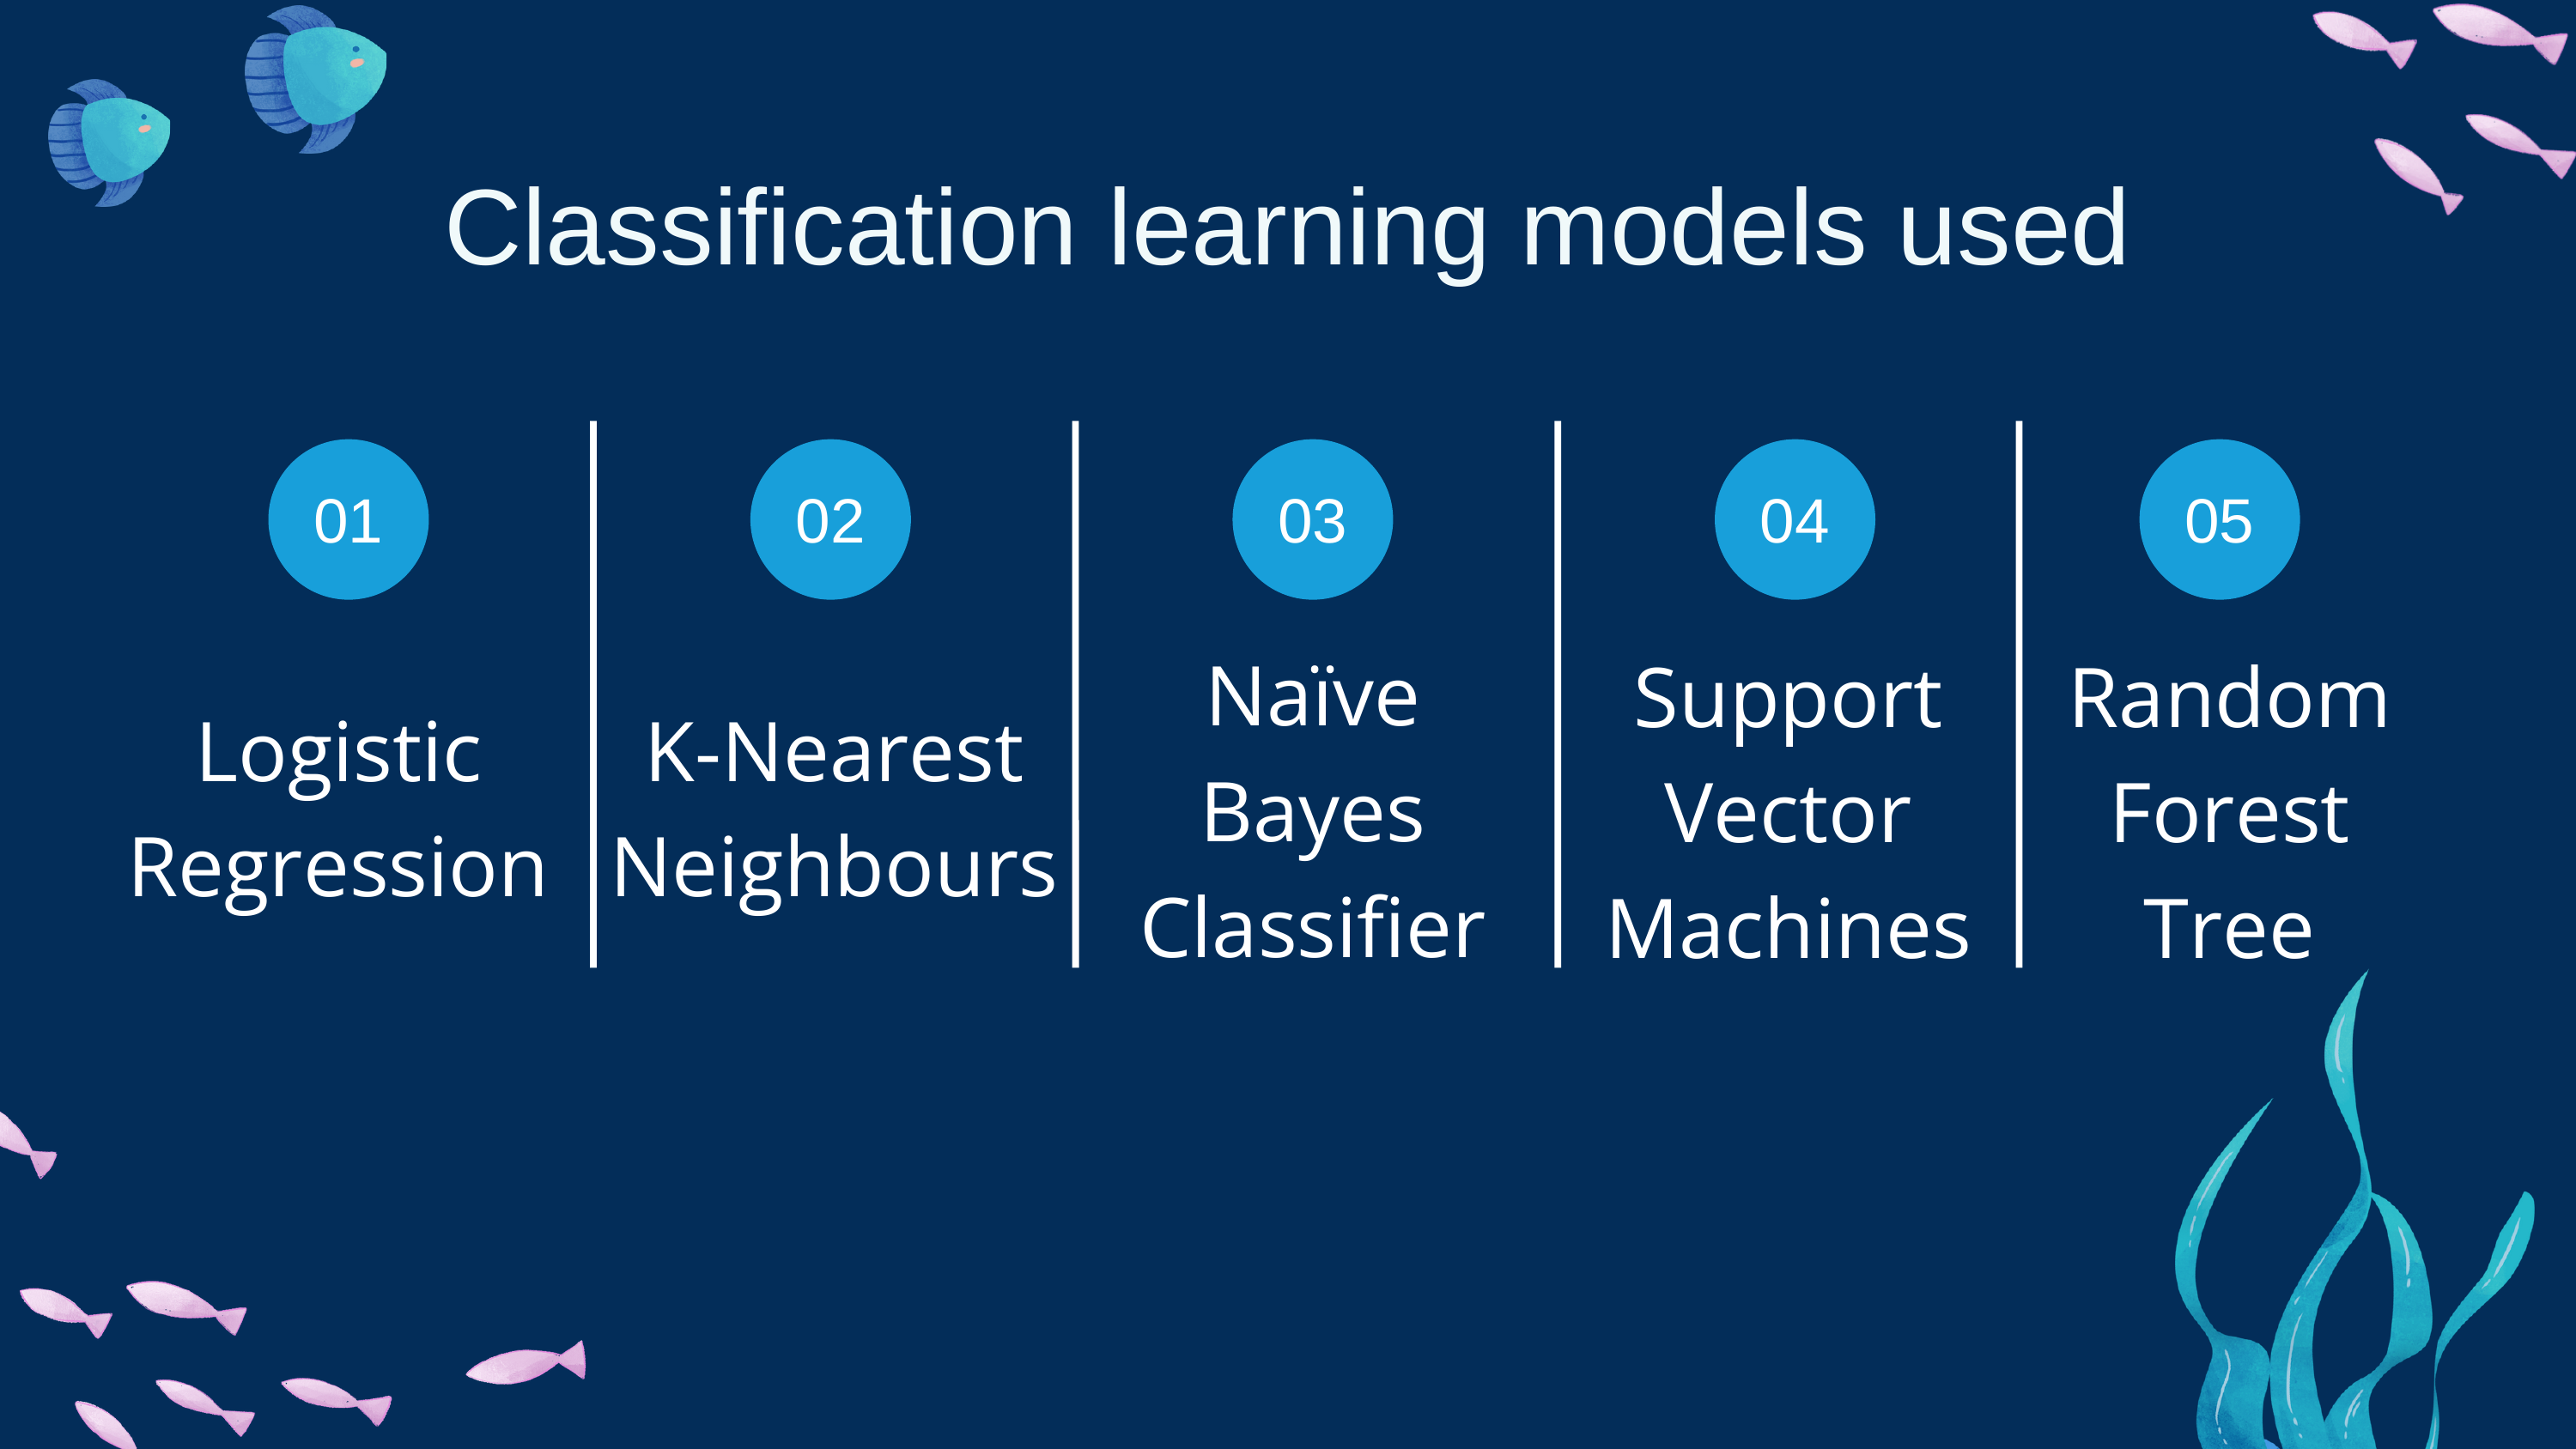

Classification learning models used

01

02

03

04

05
Naïve Bayes Classifier
Support Vector Machines
Random Forest Tree
Logistic Regression
K-Nearest Neighbours